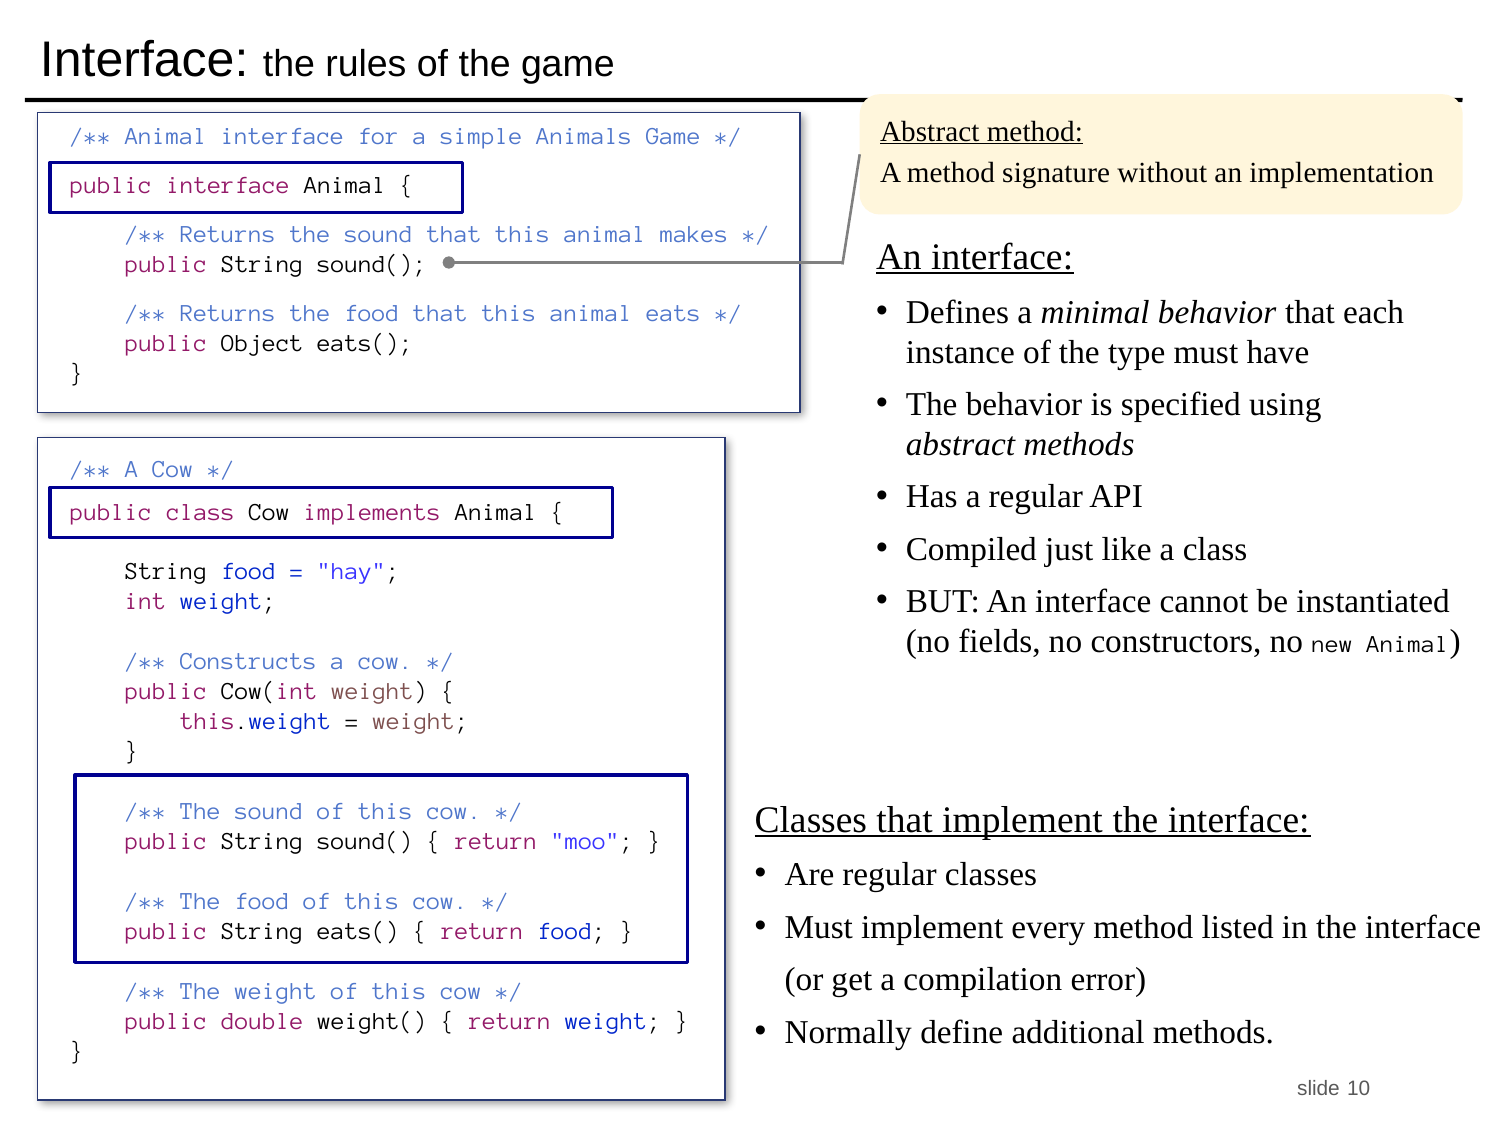

Interface: the rules of the game
Abstract method:
A method signature without an implementation
/** Animal interface for a simple Animals Game */
public interface Animal {
    /** Returns the sound that this animal makes */
    public String sound();
    /** Returns the food that this animal eats */
    public Object eats();
}

An interface:
Defines a minimal behavior that each instance of the type must have
The behavior is specified using
abstract methods
Has a regular API
Compiled just like a class
BUT: An interface cannot be instantiated
(no fields, no constructors, no new Animal)
/** A Cow */
public class Cow implements Animal {

    String food = "hay";
    int weight;

    /** Constructs a cow. */
    public Cow(int weight) {
        this.weight = weight;
    }

    /** The sound of this cow. */
    public String sound() { return "moo"; }

    /** The food of this cow. */
    public String eats() { return food; }

    /** The weight of this cow */
    public double weight() { return weight; }
}
Classes that implement the interface:
Are regular classes
Must implement every method listed in the interface
(or get a compilation error)
Normally define additional methods.